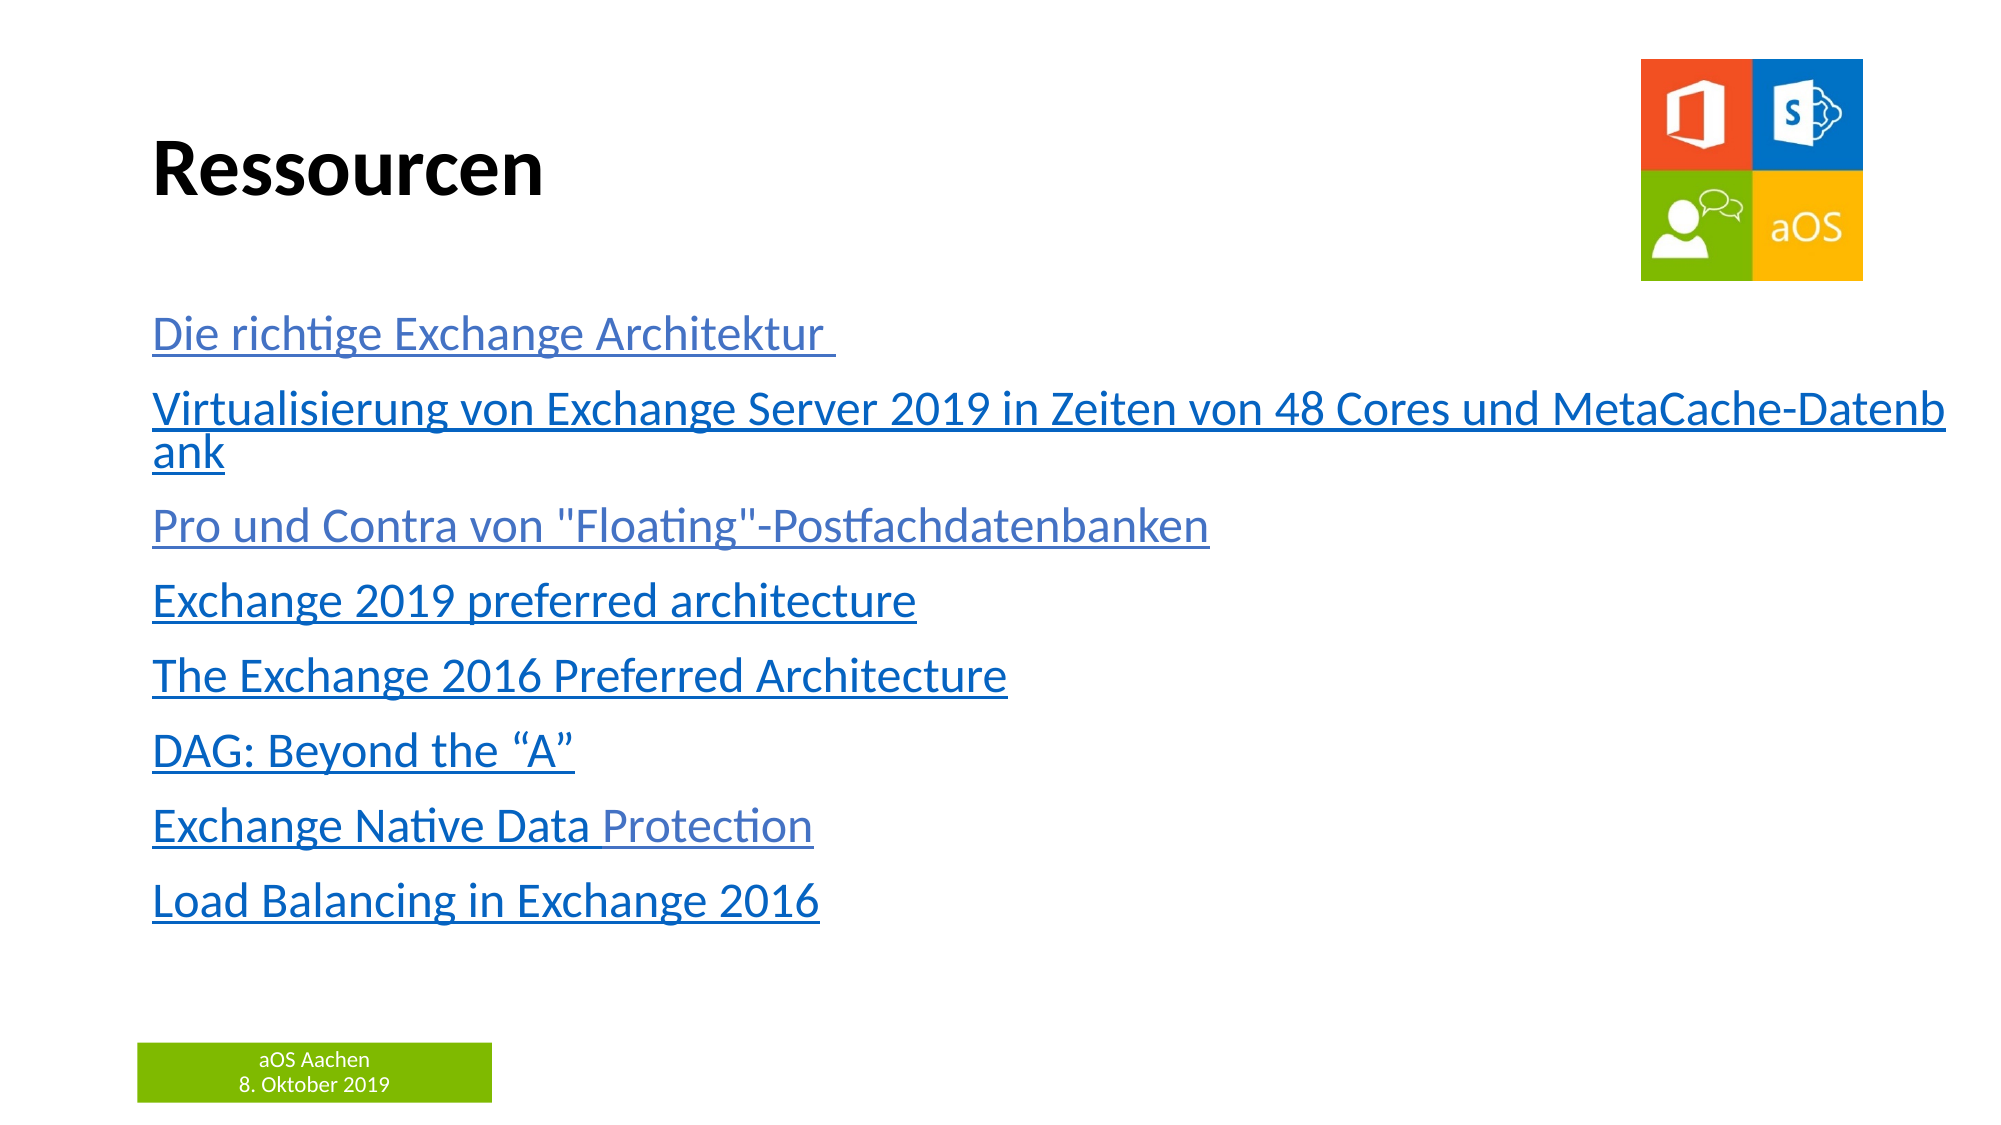

# Ressourcen
Die richtige Exchange Architektur
Virtualisierung von Exchange Server 2019 in Zeiten von 48 Cores und MetaCache-Datenbank
Pro und Contra von "Floating"-Postfachdatenbanken
Exchange 2019 preferred architecture
The Exchange 2016 Preferred Architecture
DAG: Beyond the “A”
Exchange Native Data Protection
Load Balancing in Exchange 2016